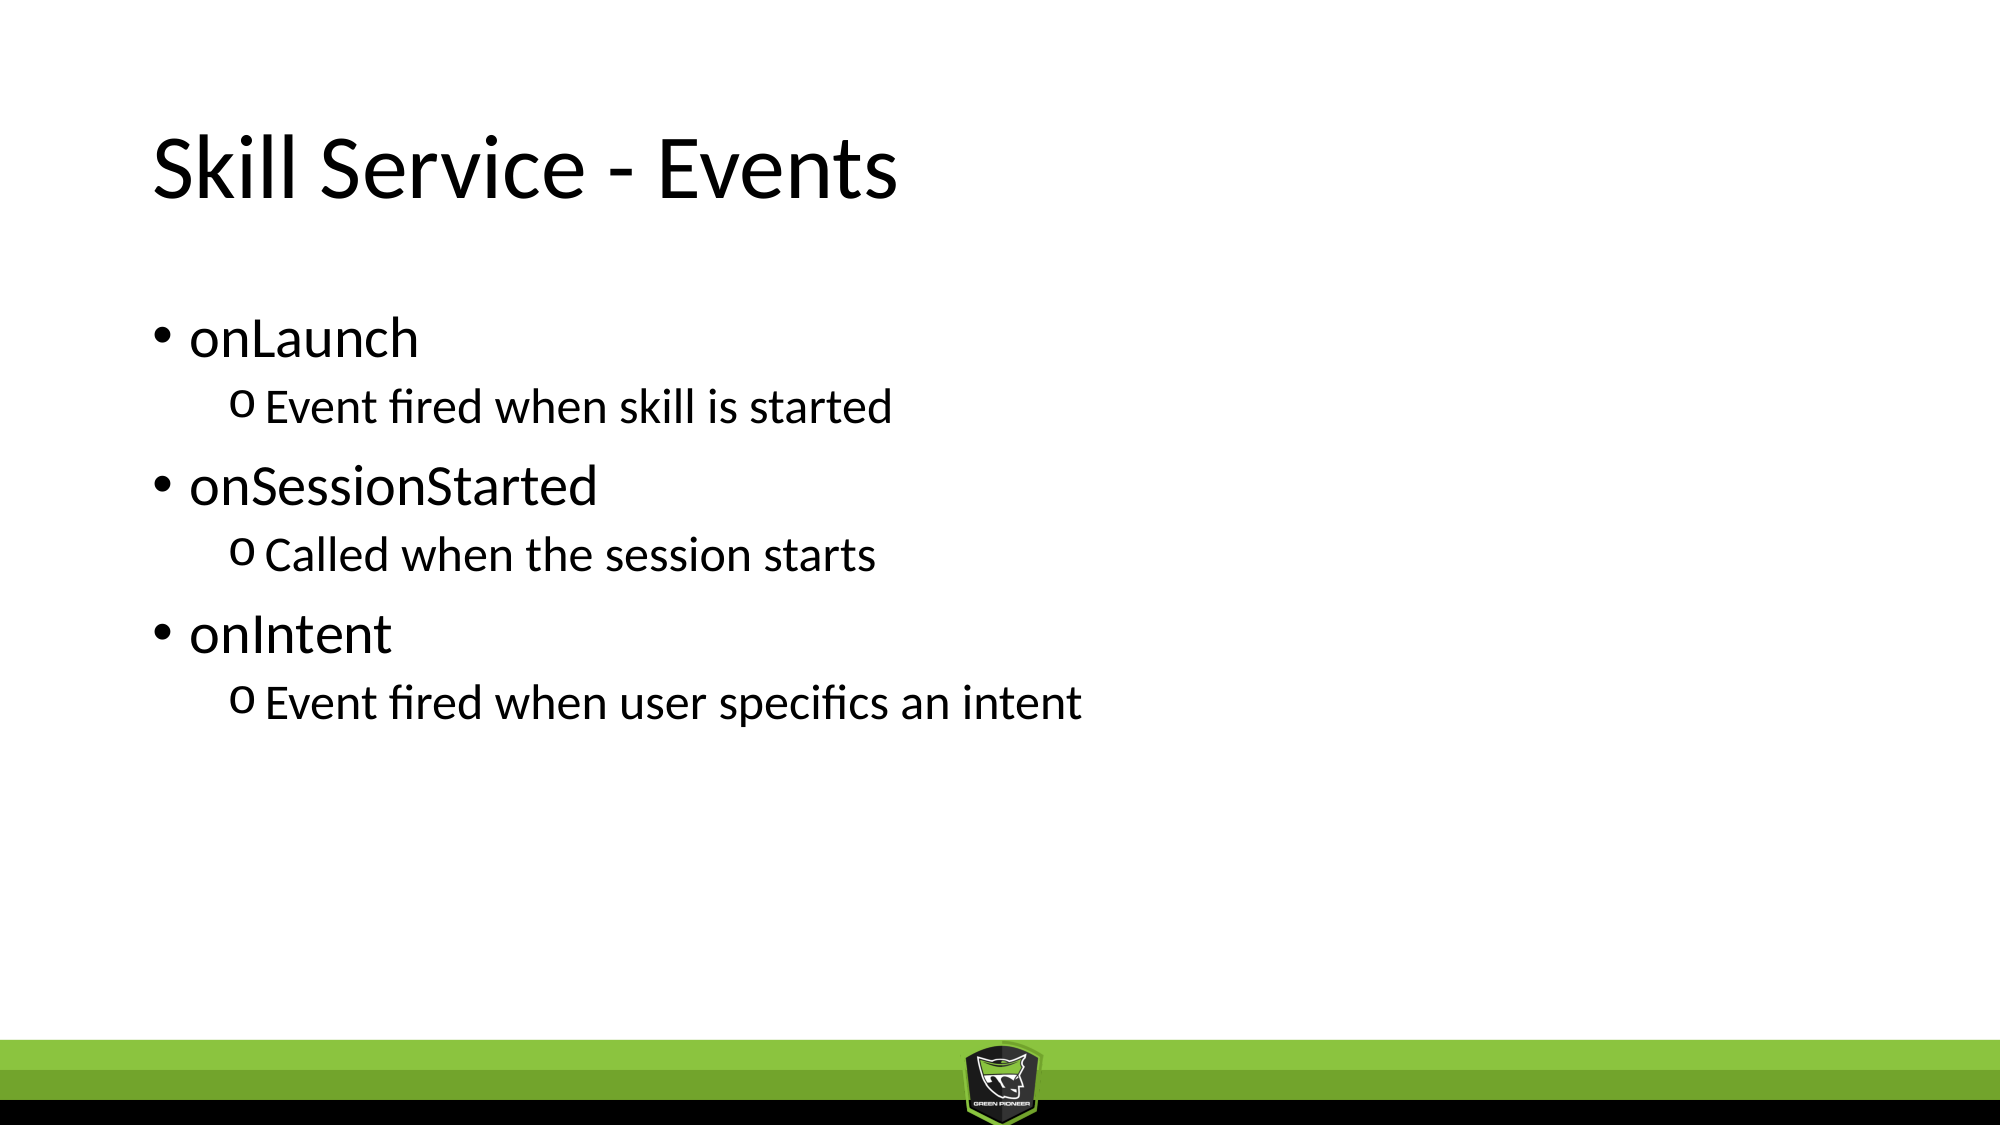

# Skill Service - Events
onLaunch
Event fired when skill is started
onSessionStarted
Called when the session starts
onIntent
Event fired when user specifics an intent